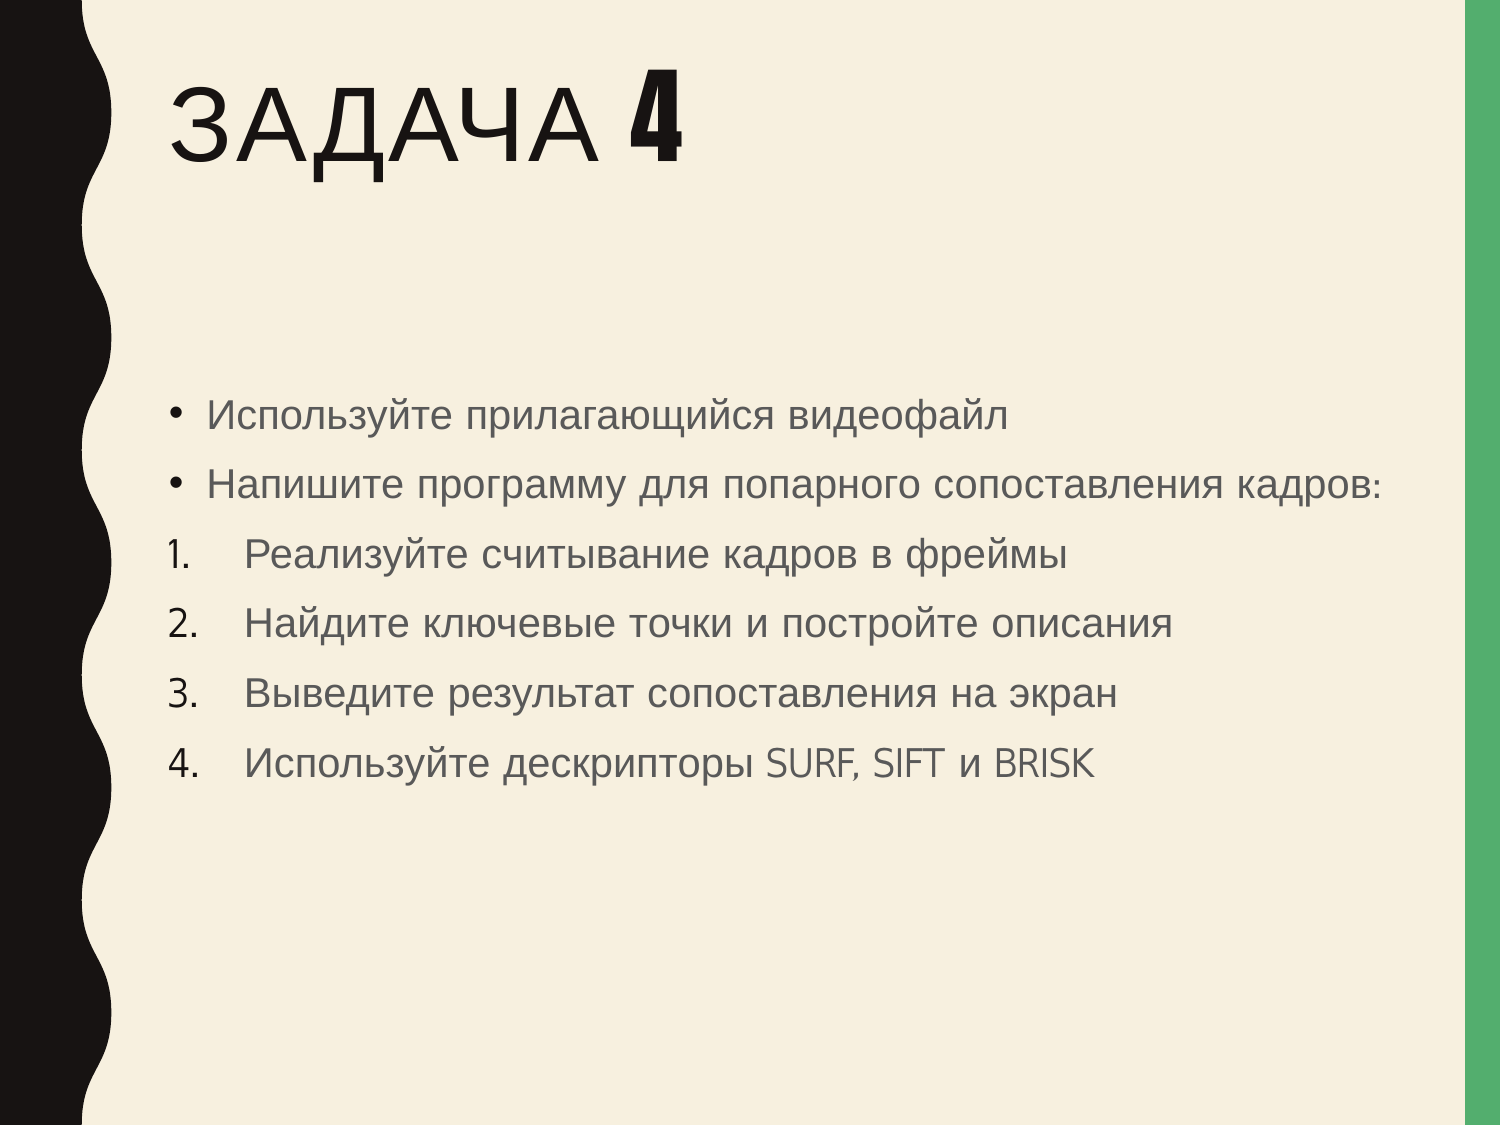

# Задача 4
Используйте прилагающийся видеофайл
Напишите программу для попарного сопоставления кадров:
Реализуйте считывание кадров в фреймы
Найдите ключевые точки и постройте описания
Выведите результат сопоставления на экран
Используйте дескрипторы SURF, SIFT и BRISK